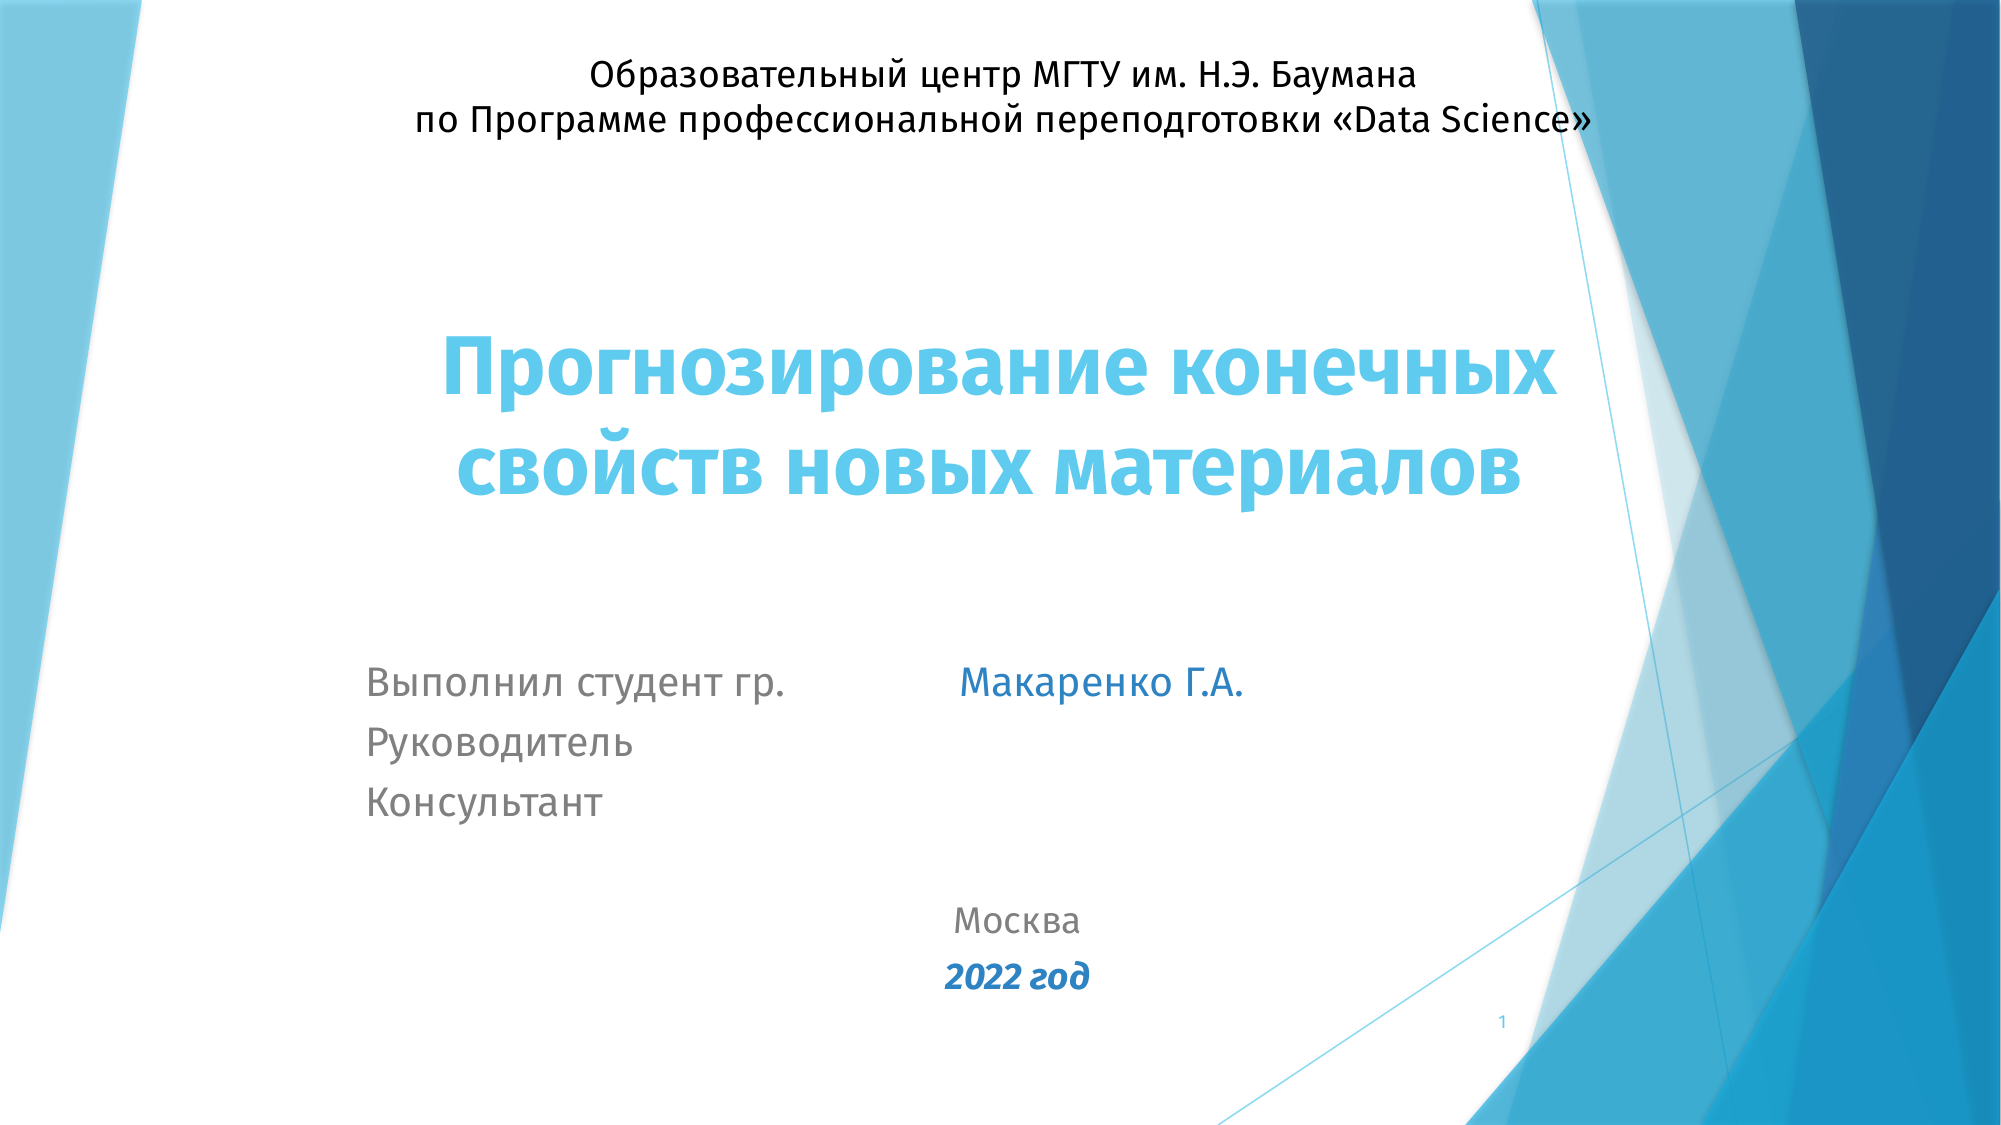

Образовательный центр МГТУ им. Н.Э. Баумана
по Программе профессиональной переподготовки «Data Science»
# Прогнозирование конечных свойств новых материалов
Выполнил студент гр.              			Макаренко Г.А.
Руководитель
Консультант

Москва
2022 год
1